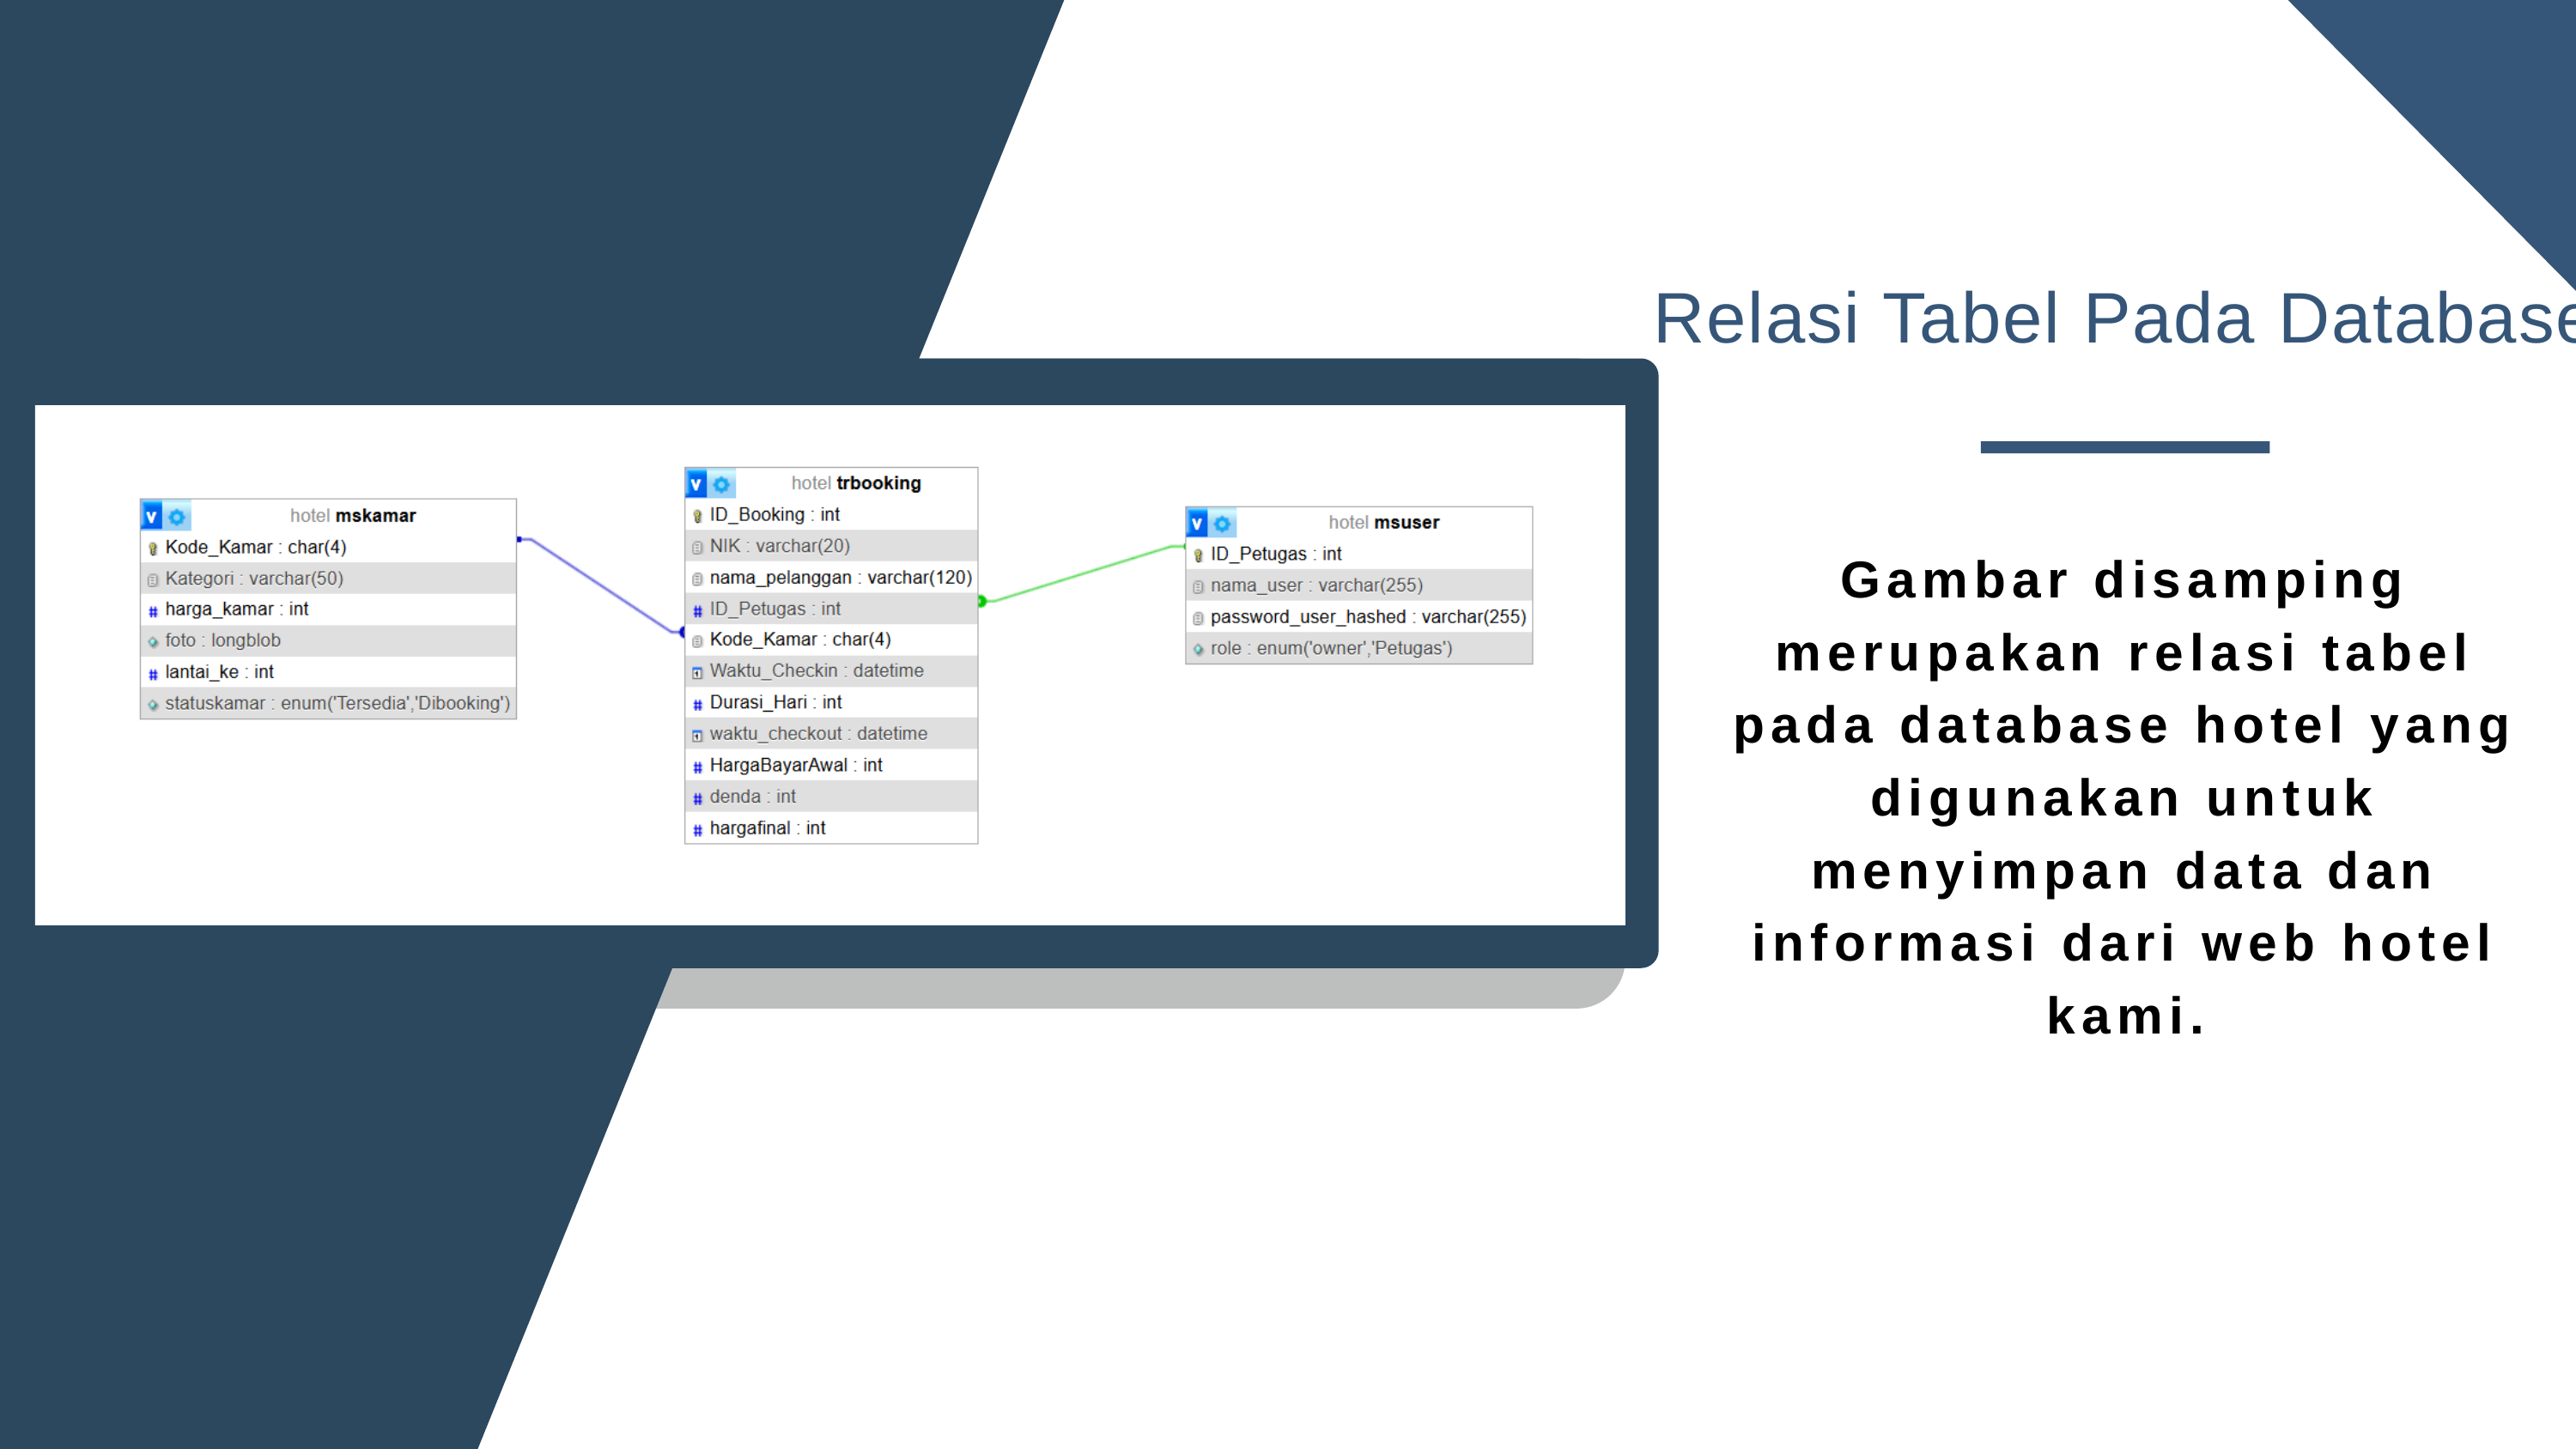

Relasi Tabel Pada Database

Gambar disamping merupakan relasi tabel pada database hotel yang digunakan untuk menyimpan data dan informasi dari web hotel kami.